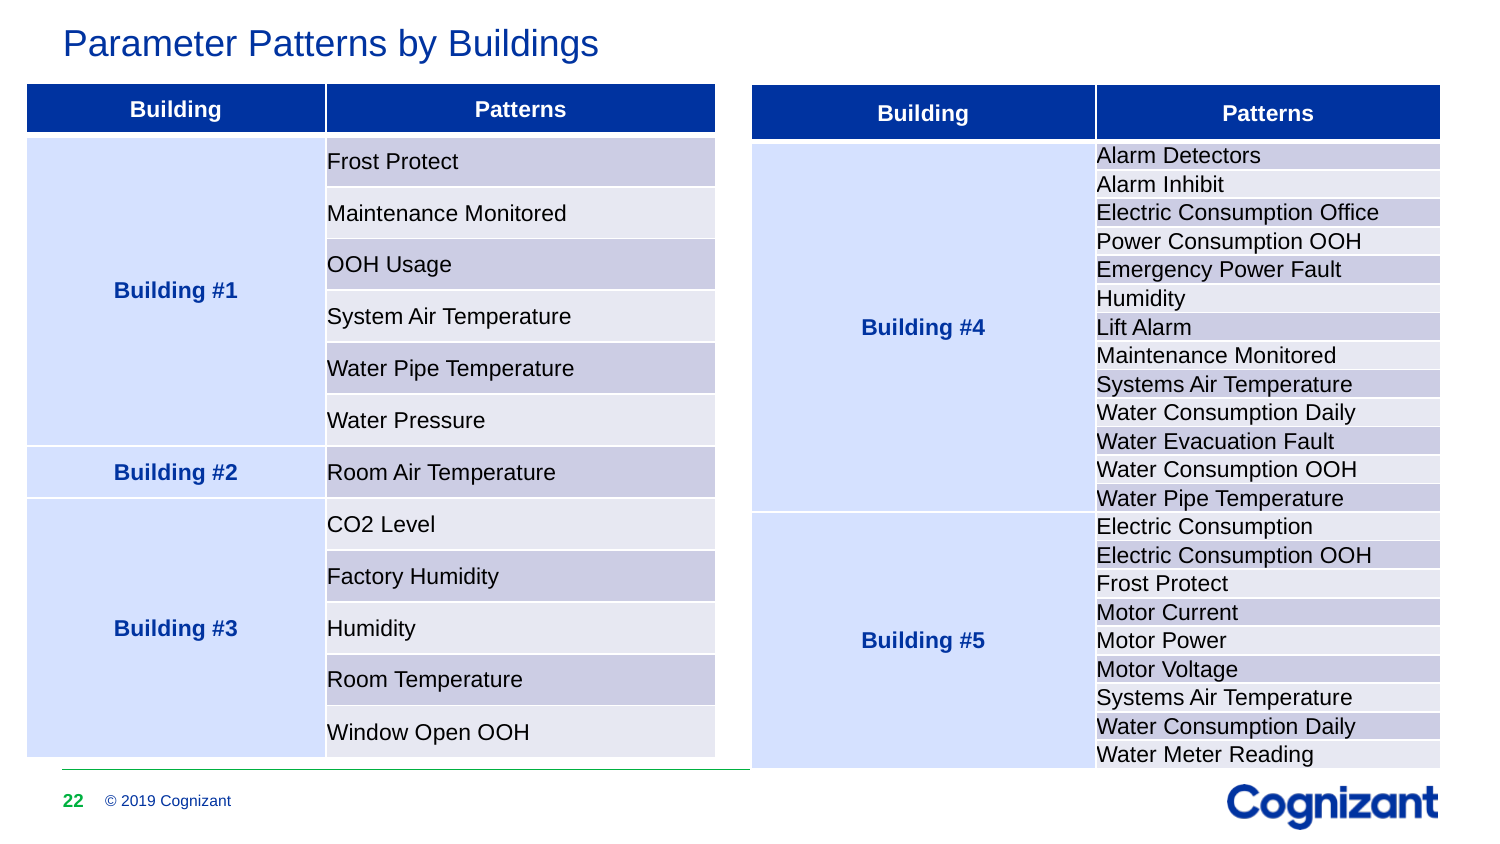

# Parameter Patterns by Buildings
| Building | Patterns |
| --- | --- |
| Building #1 | Frost Protect |
|  | Maintenance Monitored |
|  | OOH Usage |
|  | System Air Temperature |
|  | Water Pipe Temperature |
|  | Water Pressure |
| Building #2 | Room Air Temperature |
| Building #3 | CO2 Level |
|  | Factory Humidity |
|  | Humidity |
|  | Room Temperature |
|  | Window Open OOH |
| Building | Patterns |
| --- | --- |
| Building #4 | Alarm Detectors |
|  | Alarm Inhibit |
|  | Electric Consumption Office |
|  | Power Consumption OOH |
|  | Emergency Power Fault |
|  | Humidity |
|  | Lift Alarm |
|  | Maintenance Monitored |
|  | Systems Air Temperature |
|  | Water Consumption Daily |
|  | Water Evacuation Fault |
|  | Water Consumption OOH |
|  | Water Pipe Temperature |
| Building #5 | Electric Consumption |
|  | Electric Consumption OOH |
|  | Frost Protect |
|  | Motor Current |
|  | Motor Power |
|  | Motor Voltage |
|  | Systems Air Temperature |
|  | Water Consumption Daily |
|  | Water Meter Reading |
22
© 2019 Cognizant